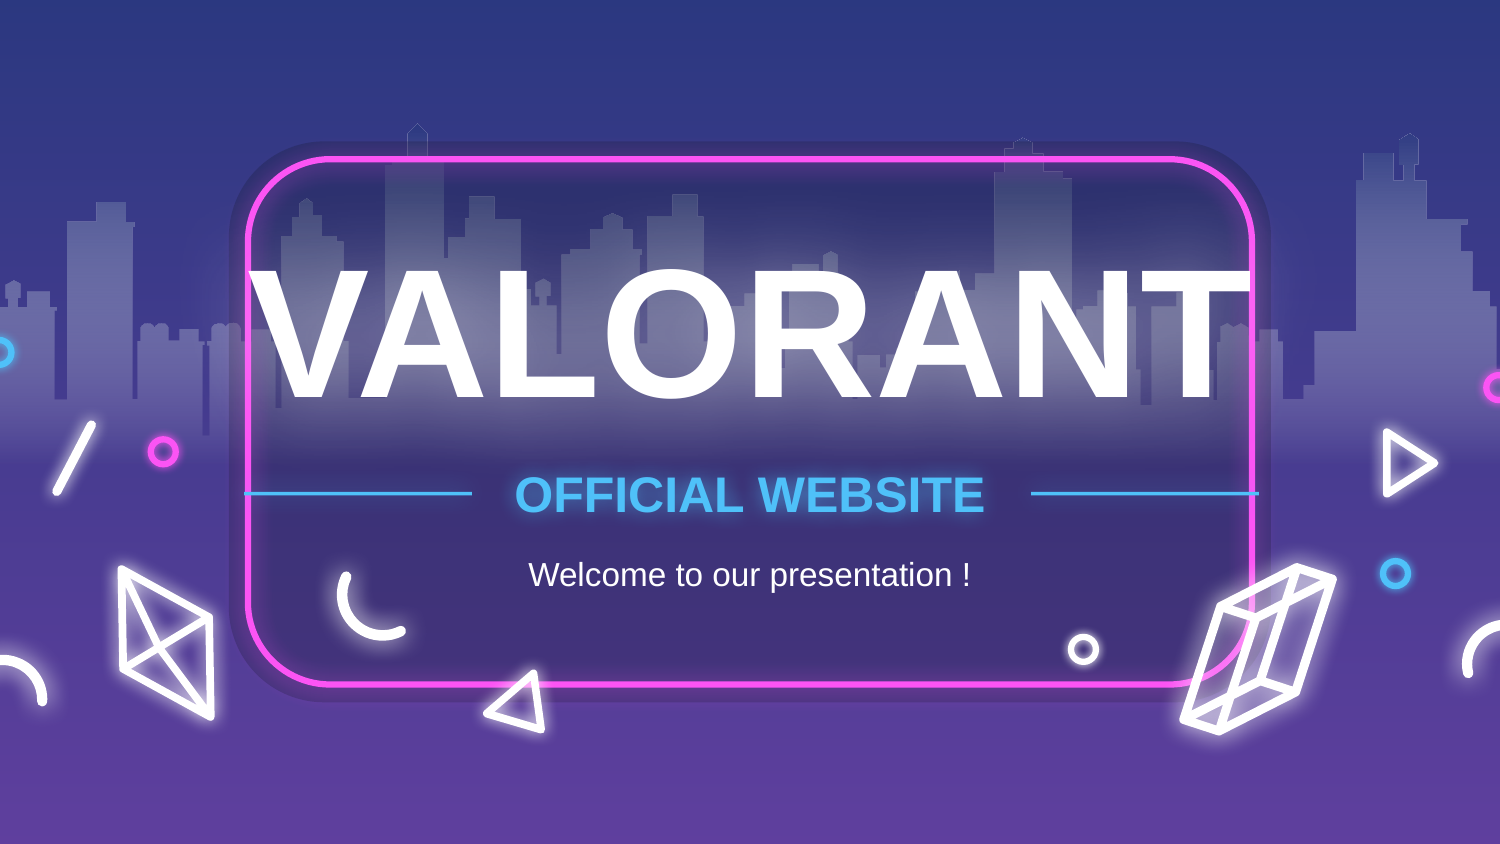

# VALORANT

OFFICIAL WEBSITE

Welcome to our presentation !